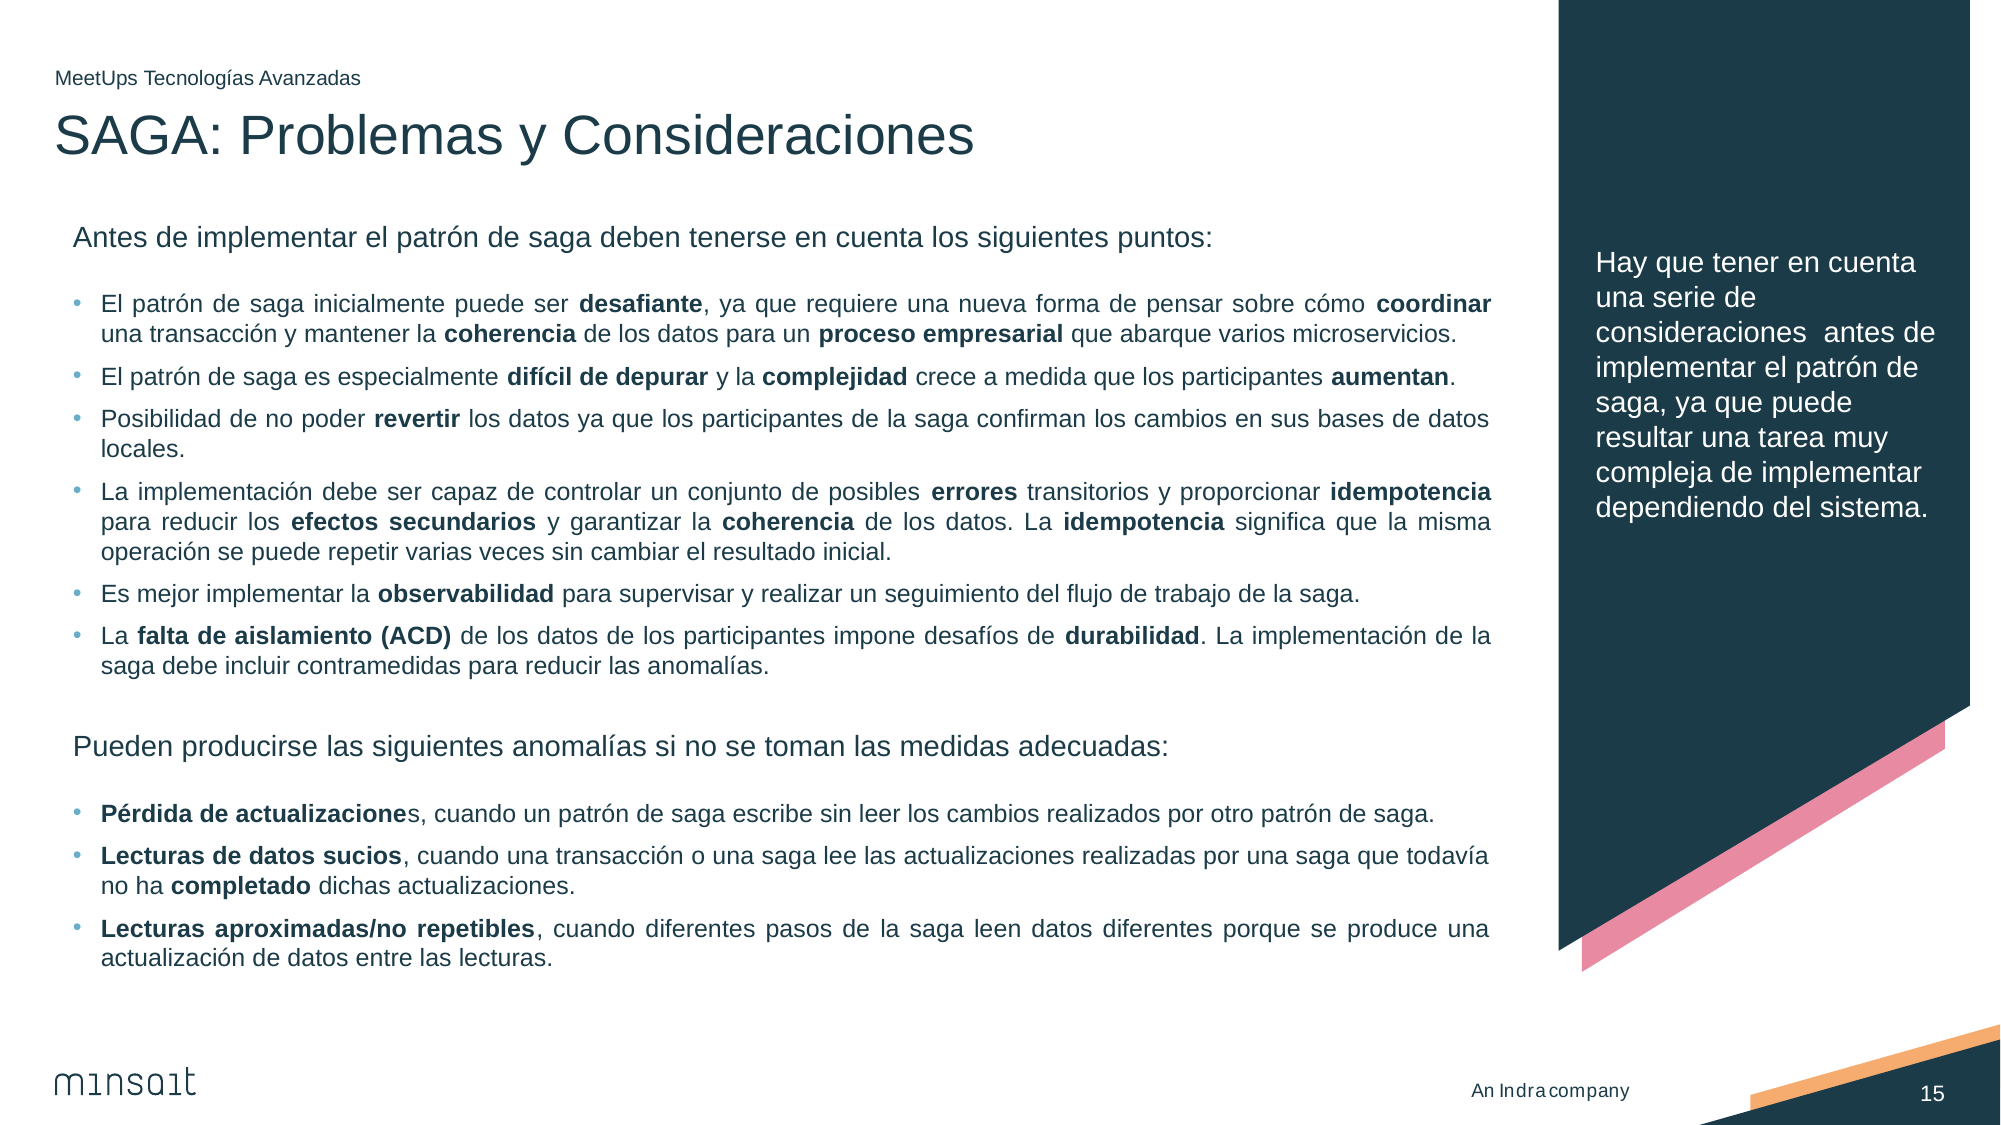

MeetUps Tecnologías Avanzadas
# SAGA: Problemas y Consideraciones
Antes de implementar el patrón de saga deben tenerse en cuenta los siguientes puntos:

El patrón de saga inicialmente puede ser desafiante, ya que requiere una nueva forma de pensar sobre cómo coordinar una transacción y mantener la coherencia de los datos para un proceso empresarial que abarque varios microservicios.
El patrón de saga es especialmente difícil de depurar y la complejidad crece a medida que los participantes aumentan.
Posibilidad de no poder revertir los datos ya que los participantes de la saga confirman los cambios en sus bases de datos locales.
La implementación debe ser capaz de controlar un conjunto de posibles errores transitorios y proporcionar idempotencia para reducir los efectos secundarios y garantizar la coherencia de los datos. La idempotencia significa que la misma operación se puede repetir varias veces sin cambiar el resultado inicial.
Es mejor implementar la observabilidad para supervisar y realizar un seguimiento del flujo de trabajo de la saga.
La falta de aislamiento (ACD) de los datos de los participantes impone desafíos de durabilidad. La implementación de la saga debe incluir contramedidas para reducir las anomalías.

Pueden producirse las siguientes anomalías si no se toman las medidas adecuadas:

Pérdida de actualizaciones, cuando un patrón de saga escribe sin leer los cambios realizados por otro patrón de saga.
Lecturas de datos sucios, cuando una transacción o una saga lee las actualizaciones realizadas por una saga que todavía no ha completado dichas actualizaciones.
Lecturas aproximadas/no repetibles, cuando diferentes pasos de la saga leen datos diferentes porque se produce una actualización de datos entre las lecturas.
Hay que tener en cuenta una serie de consideraciones  antes de implementar el patrón de saga, ya que puede resultar una tarea muy compleja de implementar dependiendo del sistema.